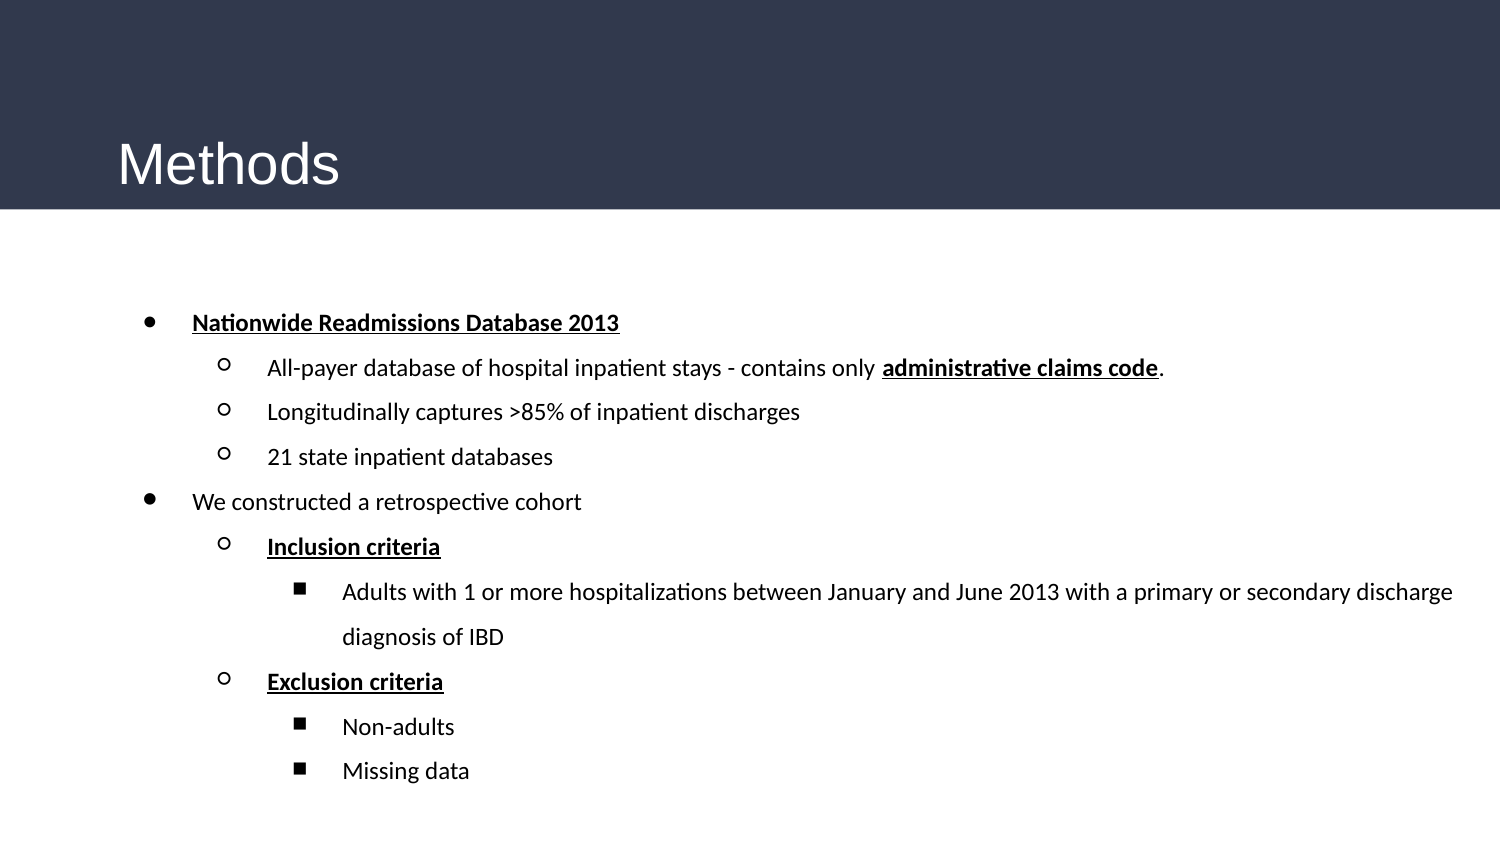

# Methods
Nationwide Readmissions Database 2013
All-payer database of hospital inpatient stays - contains only administrative claims code.
Longitudinally captures >85% of inpatient discharges
21 state inpatient databases
We constructed a retrospective cohort
Inclusion criteria
Adults with 1 or more hospitalizations between January and June 2013 with a primary or secondary discharge diagnosis of IBD
Exclusion criteria
Non-adults
Missing data